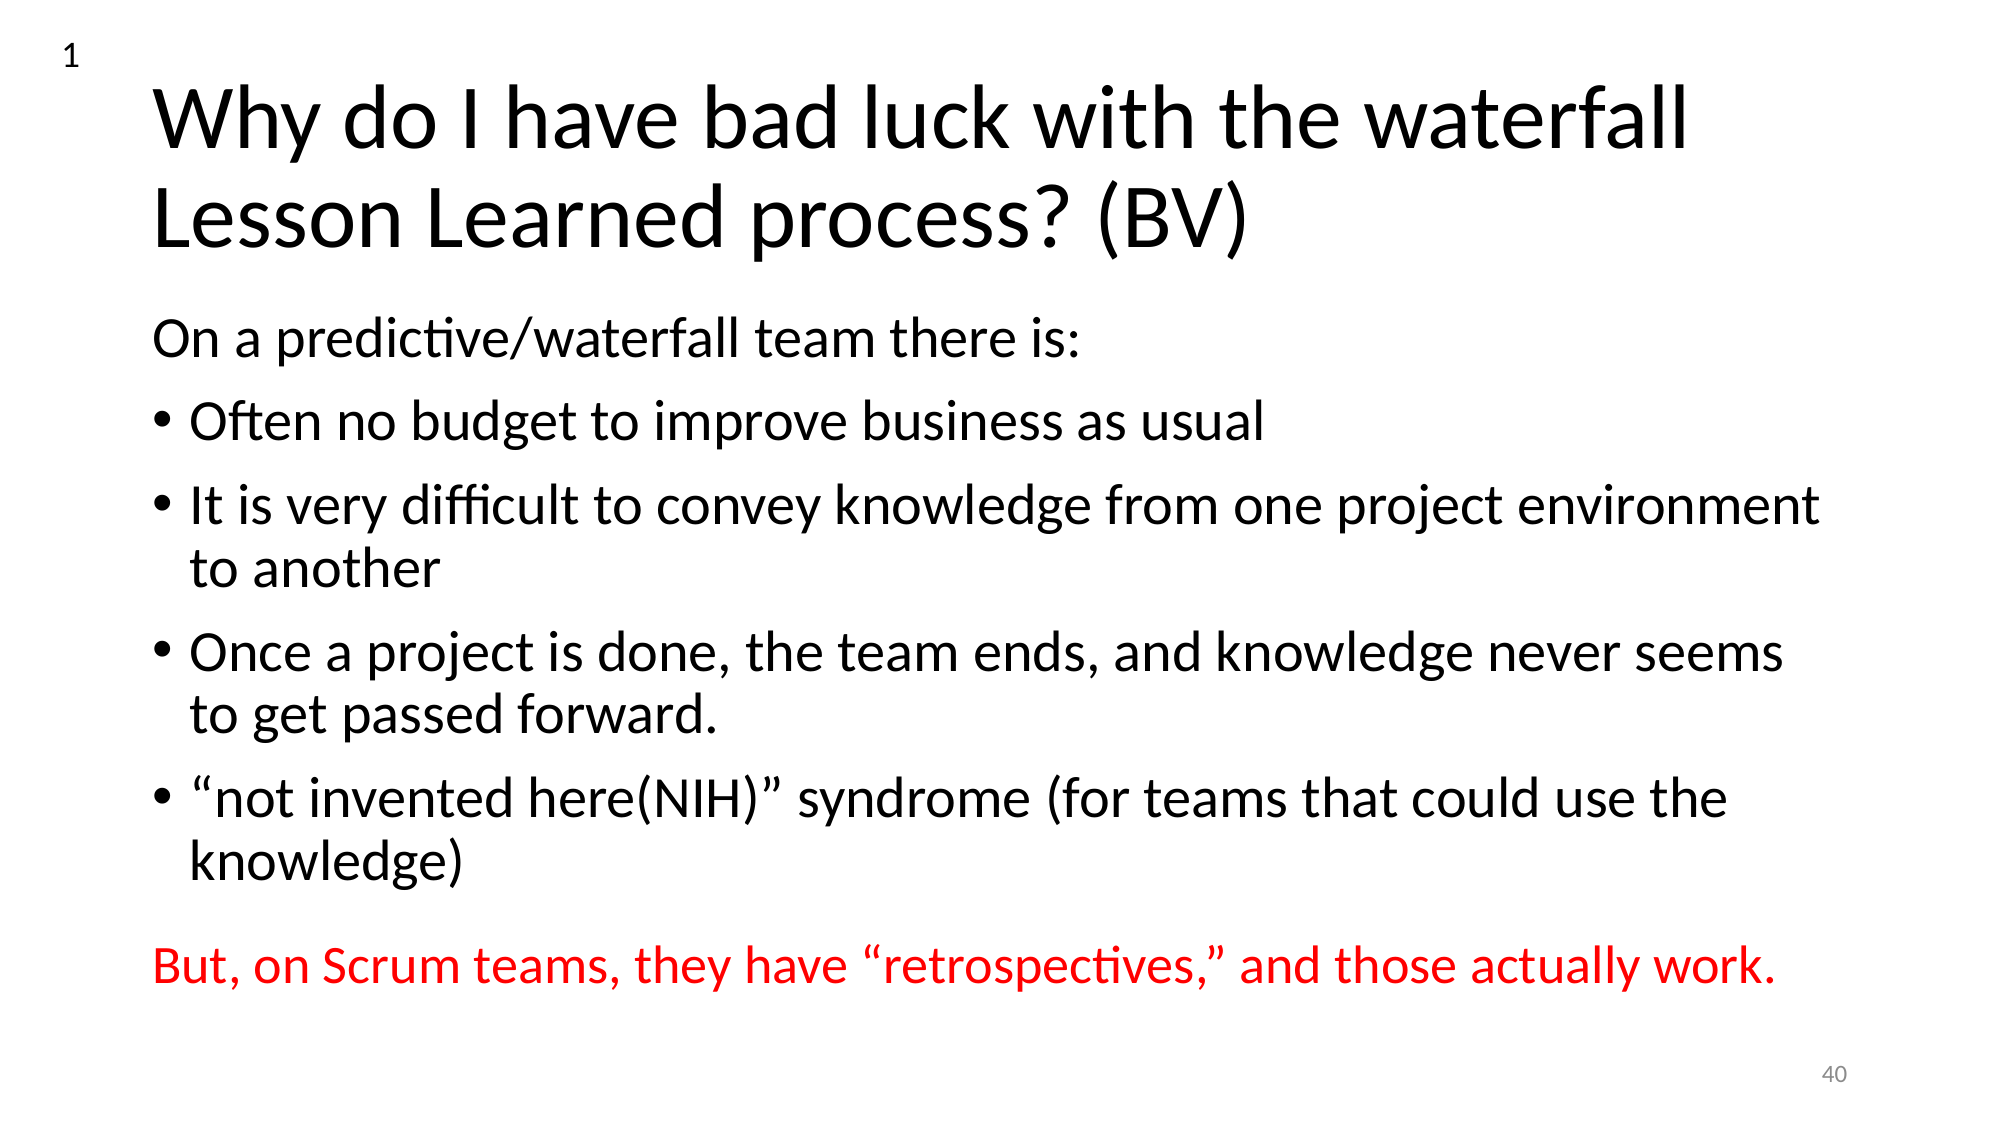

1
# Why do I have bad luck with the waterfall Lesson Learned process? (BV)
On a predictive/waterfall team there is:
Often no budget to improve business as usual
It is very difficult to convey knowledge from one project environment to another
Once a project is done, the team ends, and knowledge never seems to get passed forward.
“not invented here(NIH)” syndrome (for teams that could use the knowledge)

But, on Scrum teams, they have “retrospectives,” and those actually work.
40